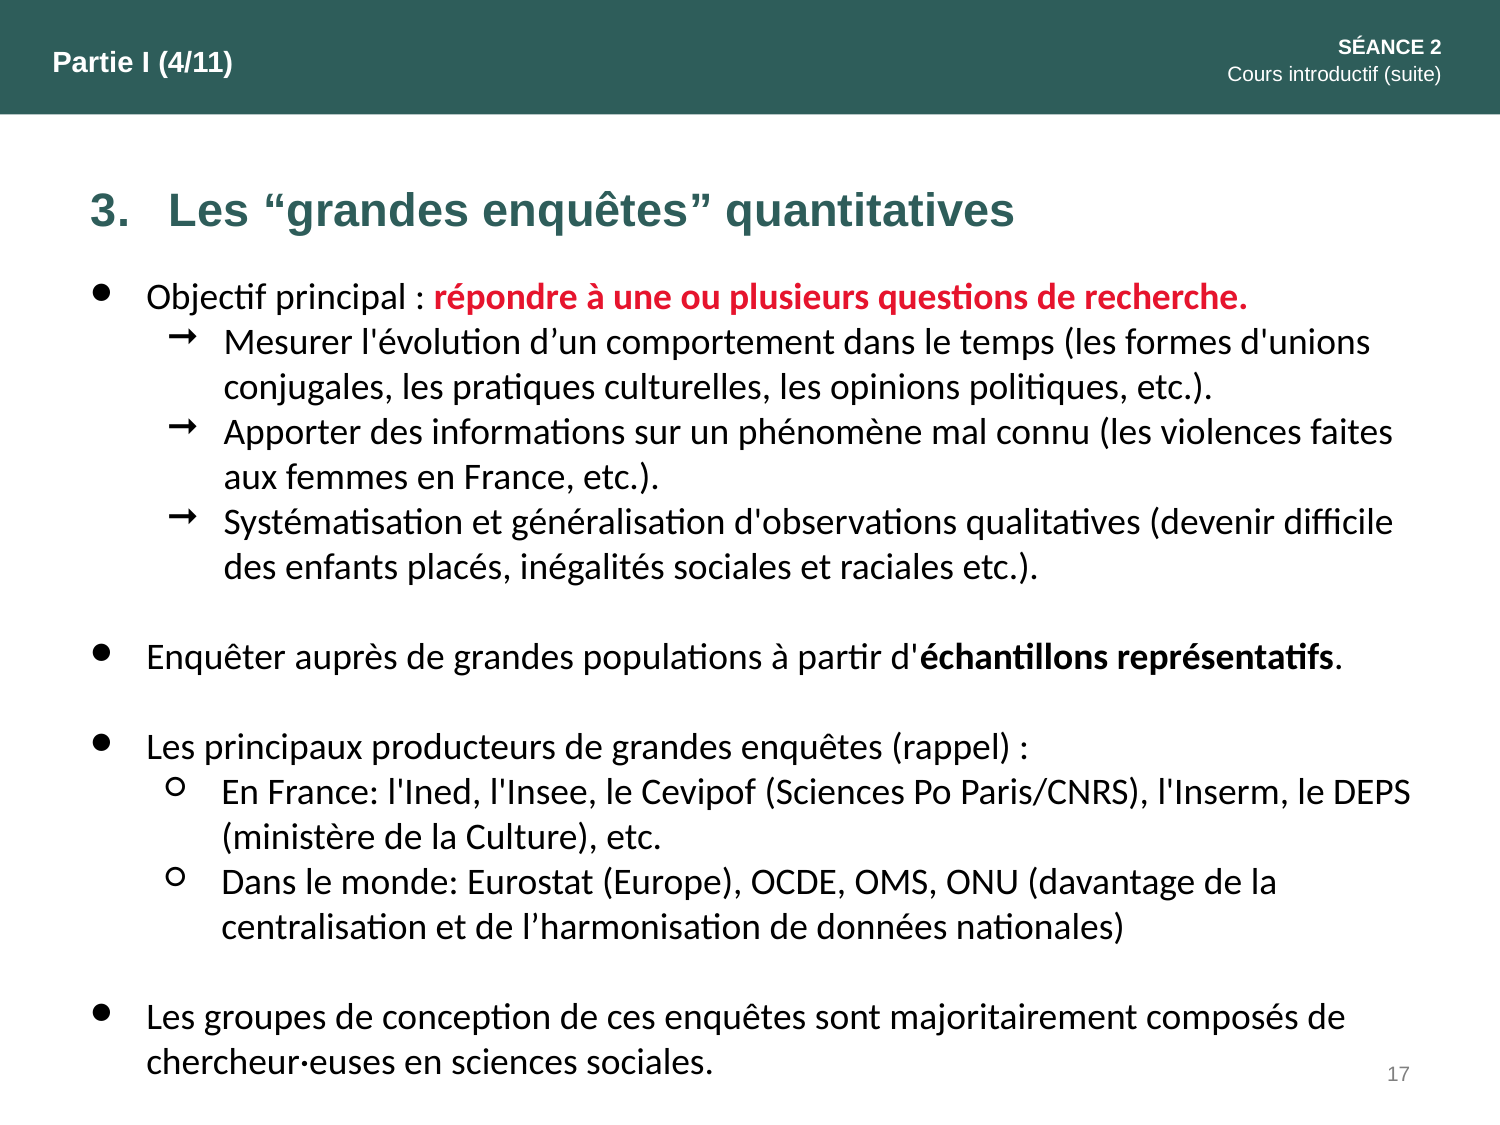

SÉANCE 2
Cours introductif (suite)
Partie I (4/11)
3.   Les “grandes enquêtes” quantitatives

Objectif principal : répondre à une ou plusieurs questions de recherche.
Mesurer l'évolution d’un comportement dans le temps (les formes d'unions conjugales, les pratiques culturelles, les opinions politiques, etc.).
Apporter des informations sur un phénomène mal connu (les violences faites aux femmes en France, etc.).
Systématisation et généralisation d'observations qualitatives (devenir difficile des enfants placés, inégalités sociales et raciales etc.).

Enquêter auprès de grandes populations à partir d'échantillons représentatifs.

Les principaux producteurs de grandes enquêtes (rappel) :
En France: l'Ined, l'Insee, le Cevipof (Sciences Po Paris/CNRS), l'Inserm, le DEPS (ministère de la Culture), etc.
Dans le monde: Eurostat (Europe), OCDE, OMS, ONU (davantage de la centralisation et de l’harmonisation de données nationales)

Les groupes de conception de ces enquêtes sont majoritairement composés de chercheur·euses en sciences sociales.

17